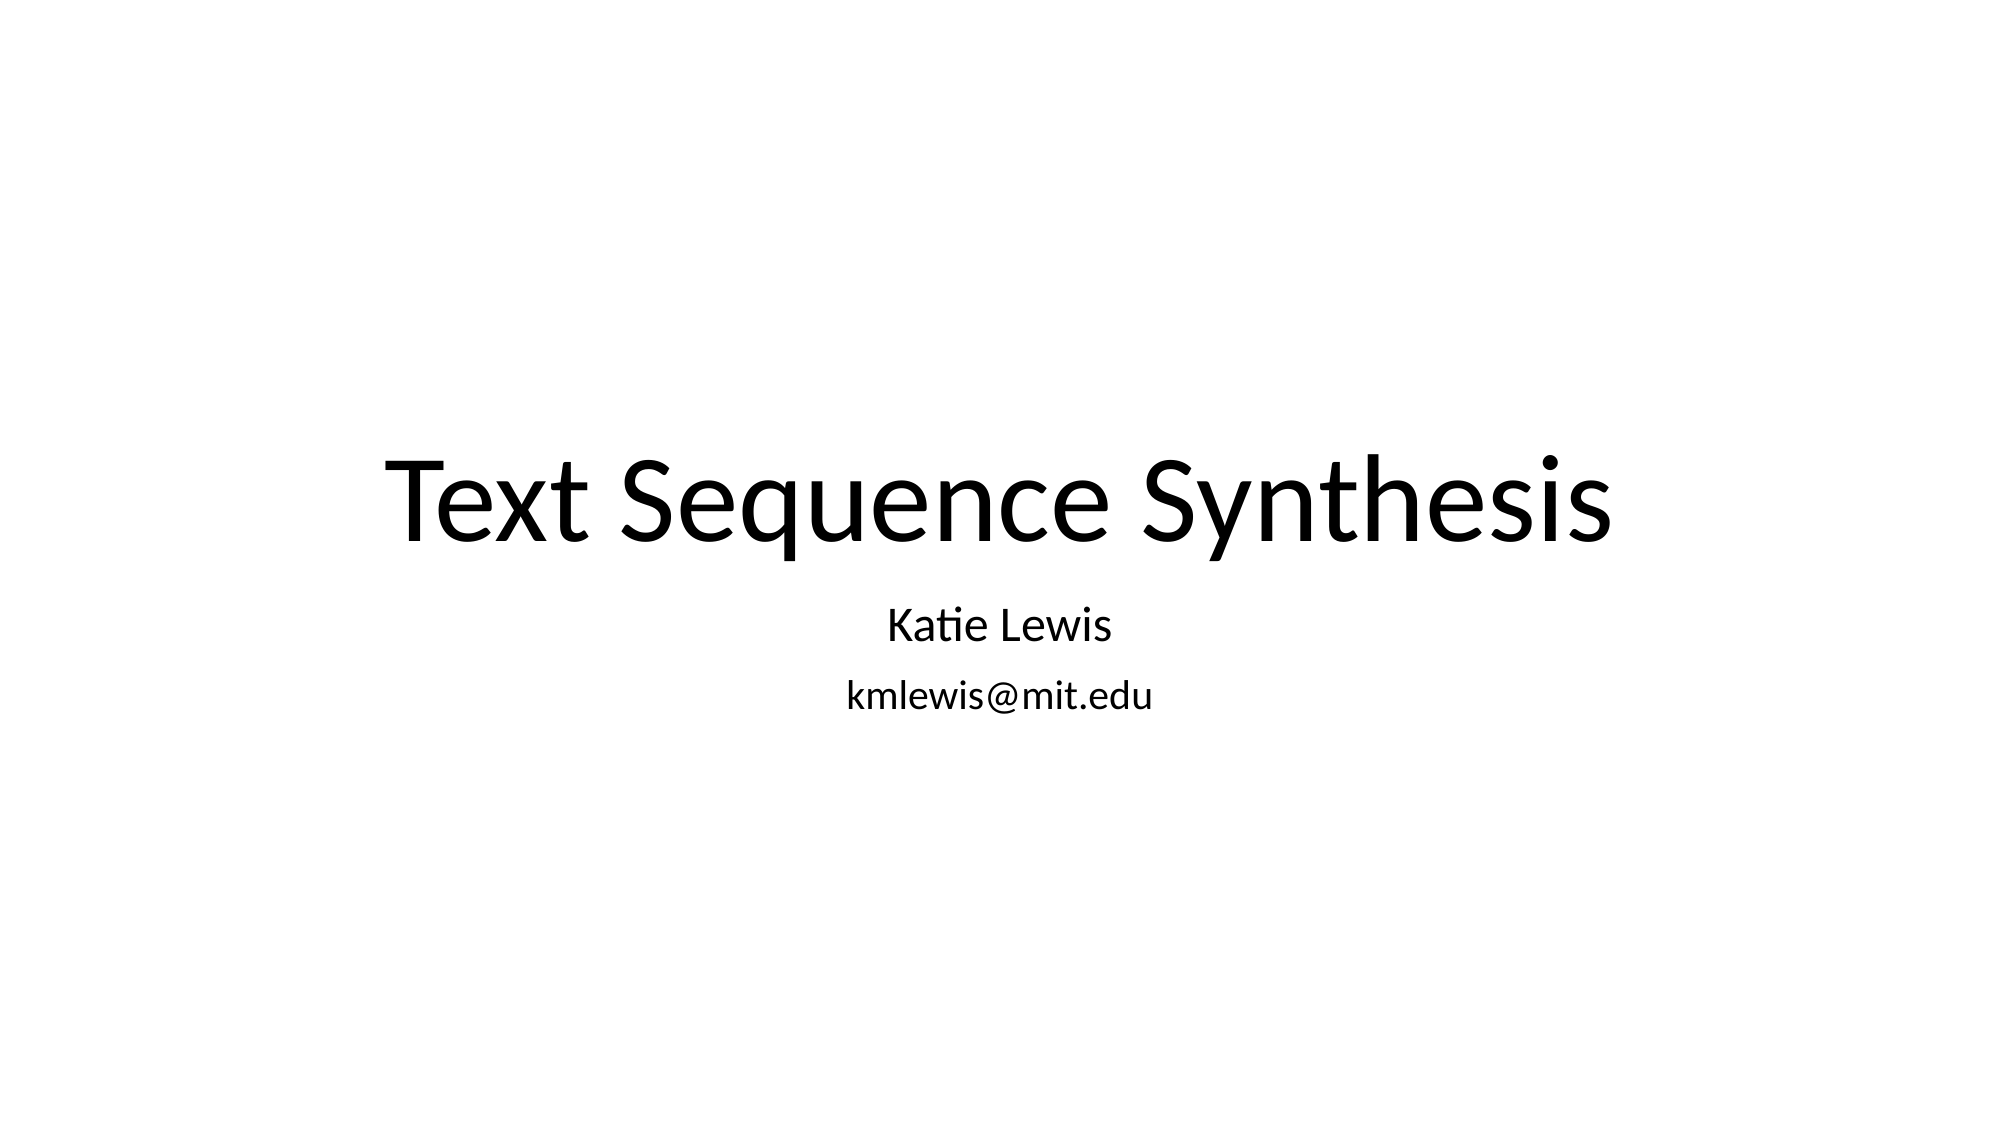

# Text Sequence Synthesis
Katie Lewis
kmlewis@mit.edu